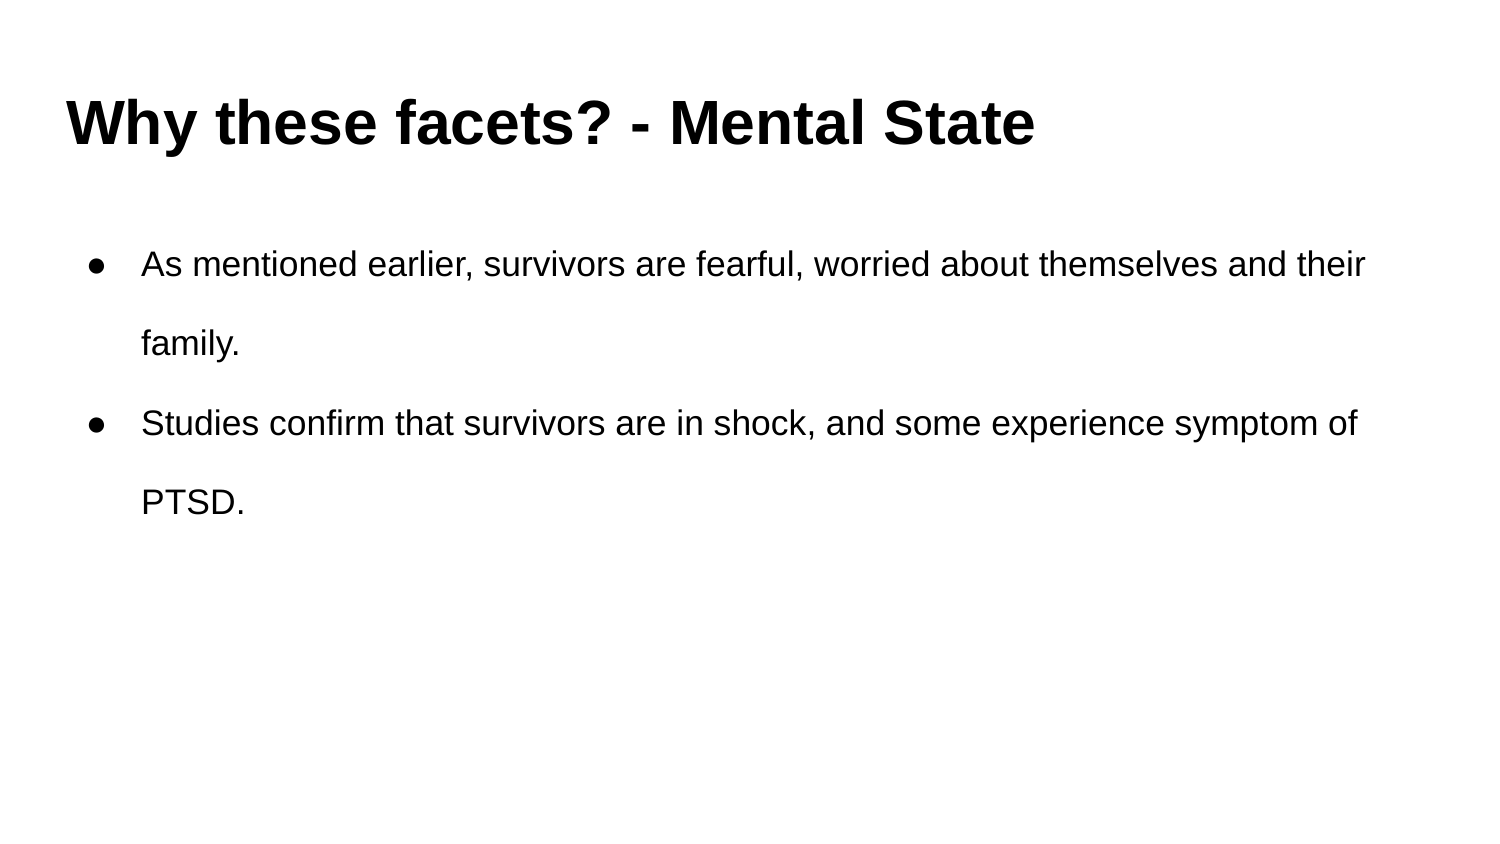

# Why these facets? - Mental State
As mentioned earlier, survivors are fearful, worried about themselves and their family.
Studies confirm that survivors are in shock, and some experience symptom of PTSD.